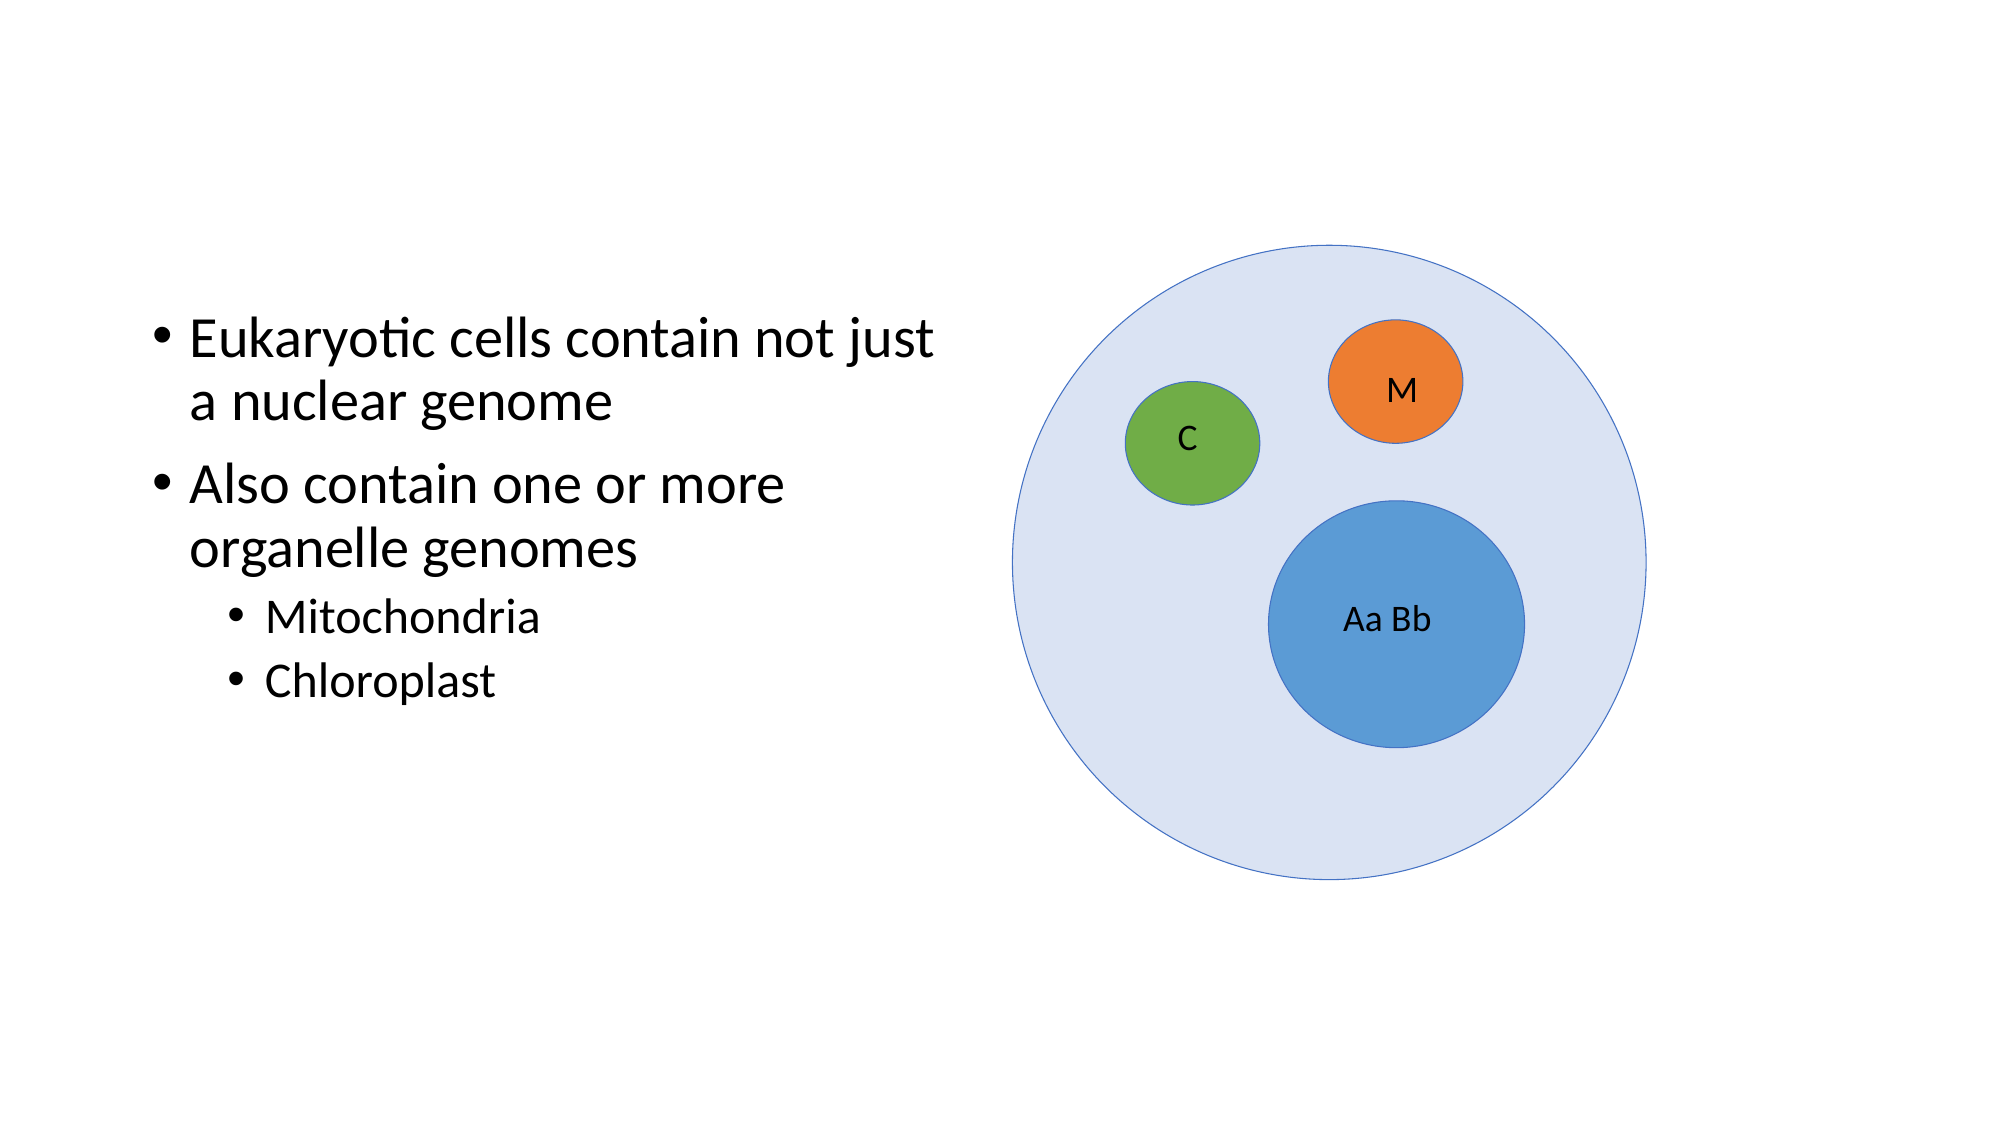

C
Aa Bb

M
Eukaryotic cells contain not just a nuclear genome
Also contain one or more organelle genomes
Mitochondria
Chloroplast